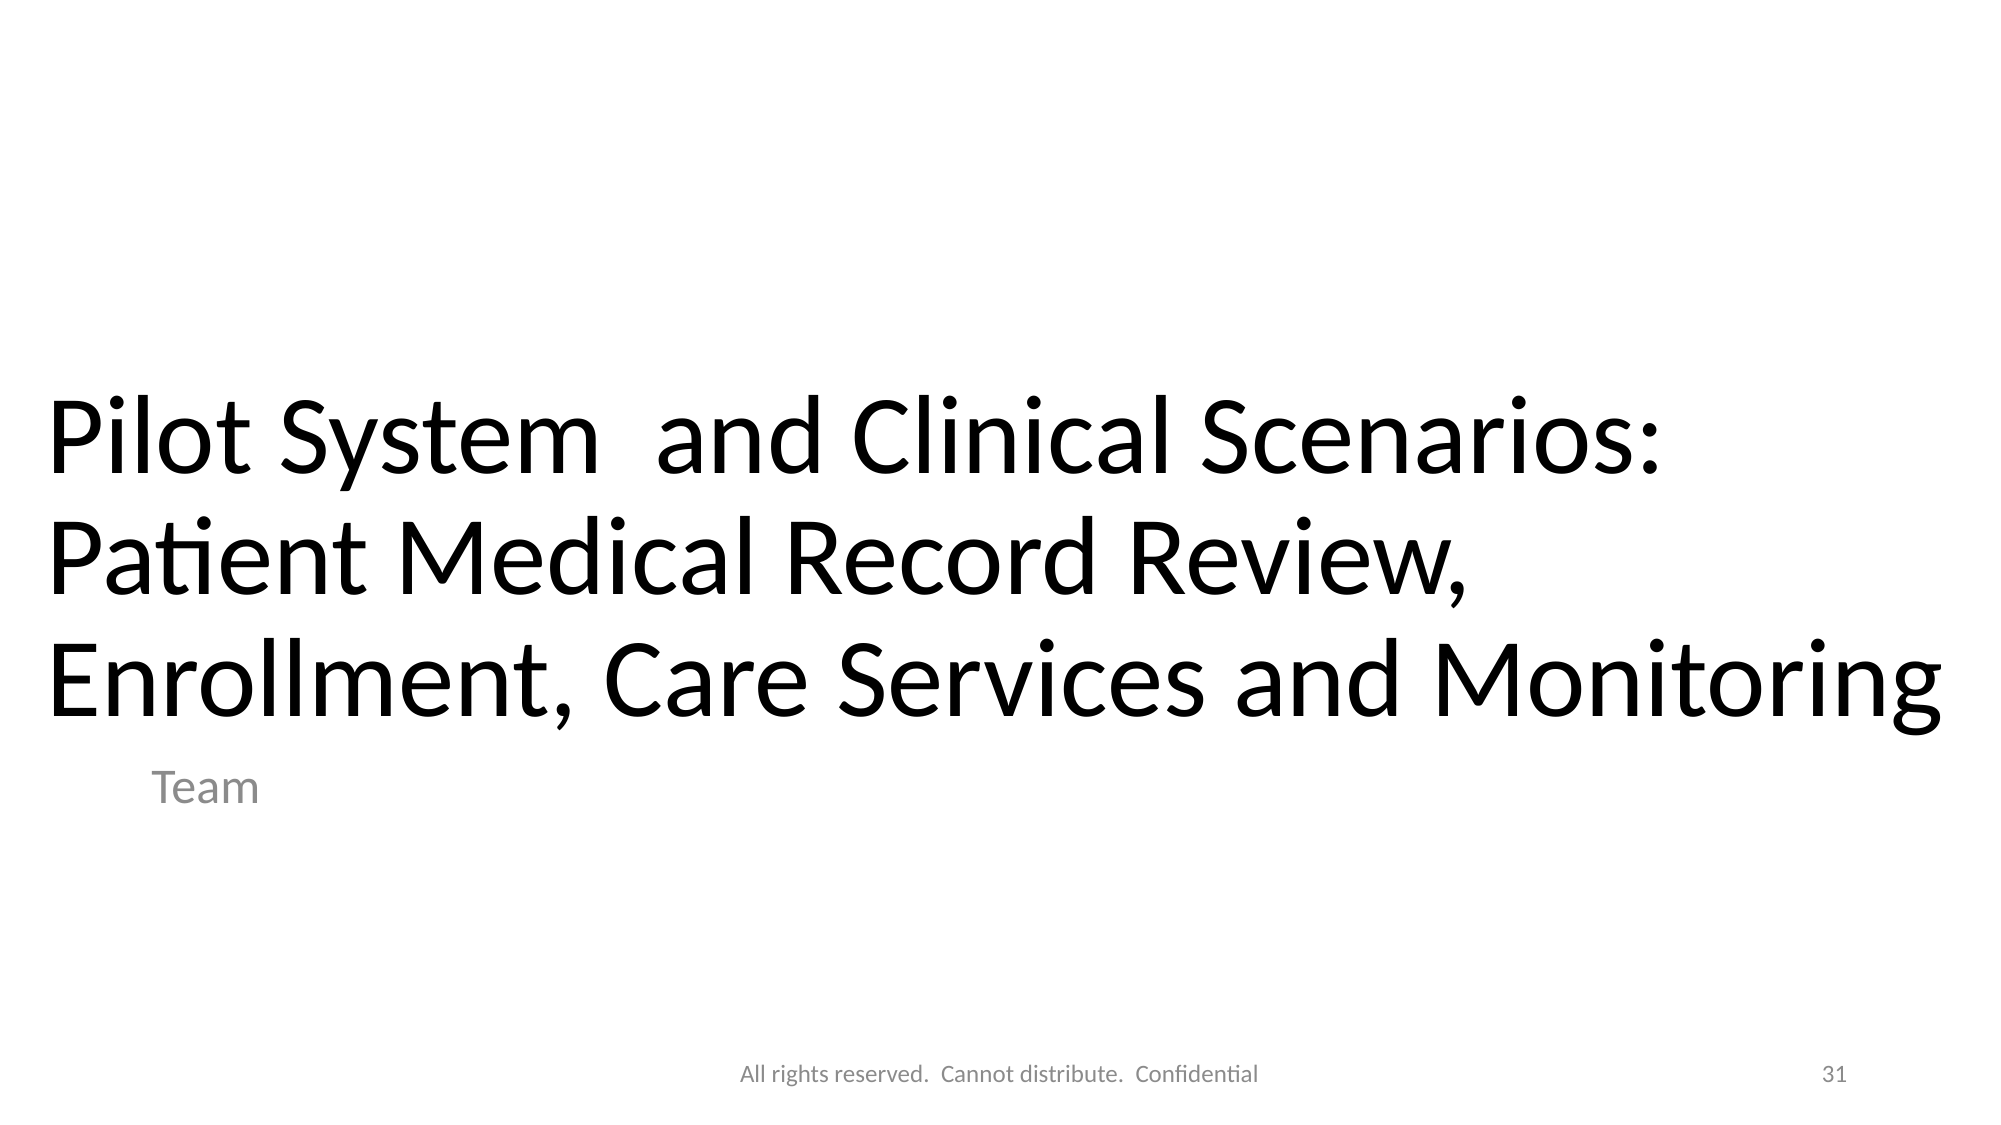

# Pilot System  and Clinical Scenarios: Patient Medical Record Review, Enrollment, Care Services and Monitoring
Team
All rights reserved.  Cannot distribute.  Confidential
31